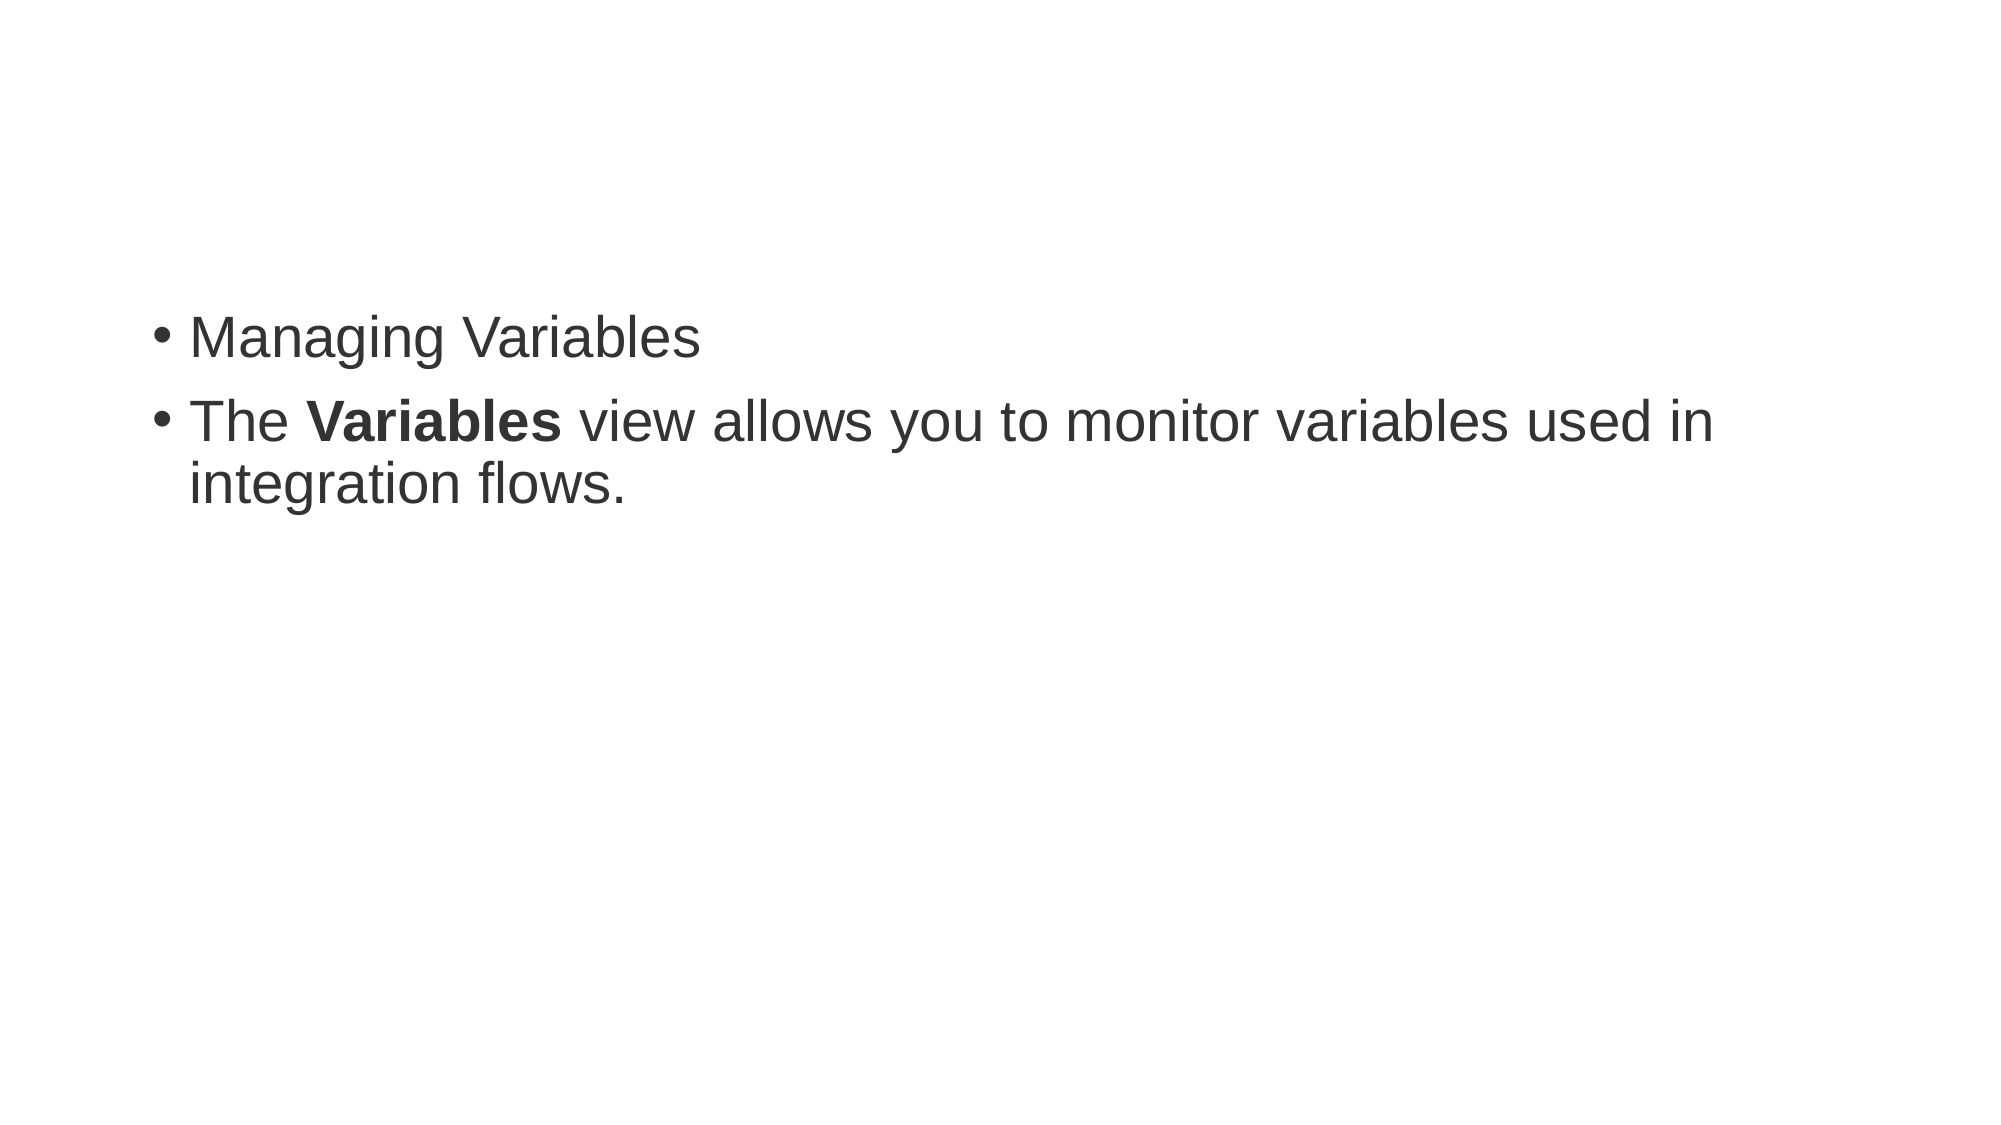

#
Managing Variables
The Variables view allows you to monitor variables used in integration flows.